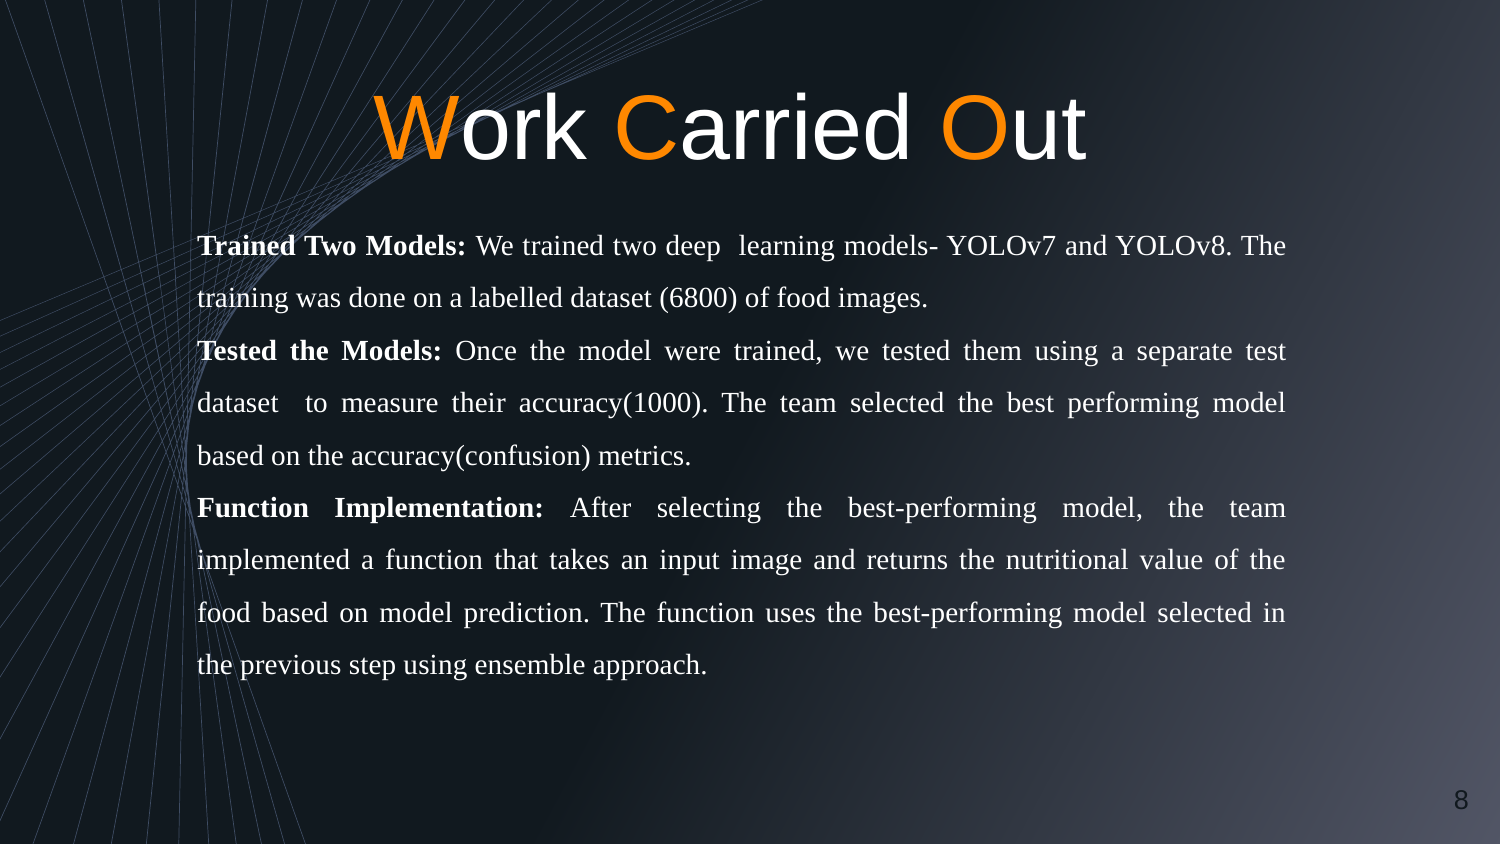

Work Carried Out
Trained Two Models: We trained two deep  learning models- YOLOv7 and YOLOv8. The training was done on a labelled dataset (6800) of food images.
Tested the Models: Once the model were trained, we tested them using a separate test dataset  to measure their accuracy(1000). The team selected the best performing model based on the accuracy(confusion) metrics.
Function Implementation: After selecting the best-performing model, the team implemented a function that takes an input image and returns the nutritional value of the food based on model prediction. The function uses the best-performing model selected in the previous step using ensemble approach.
8